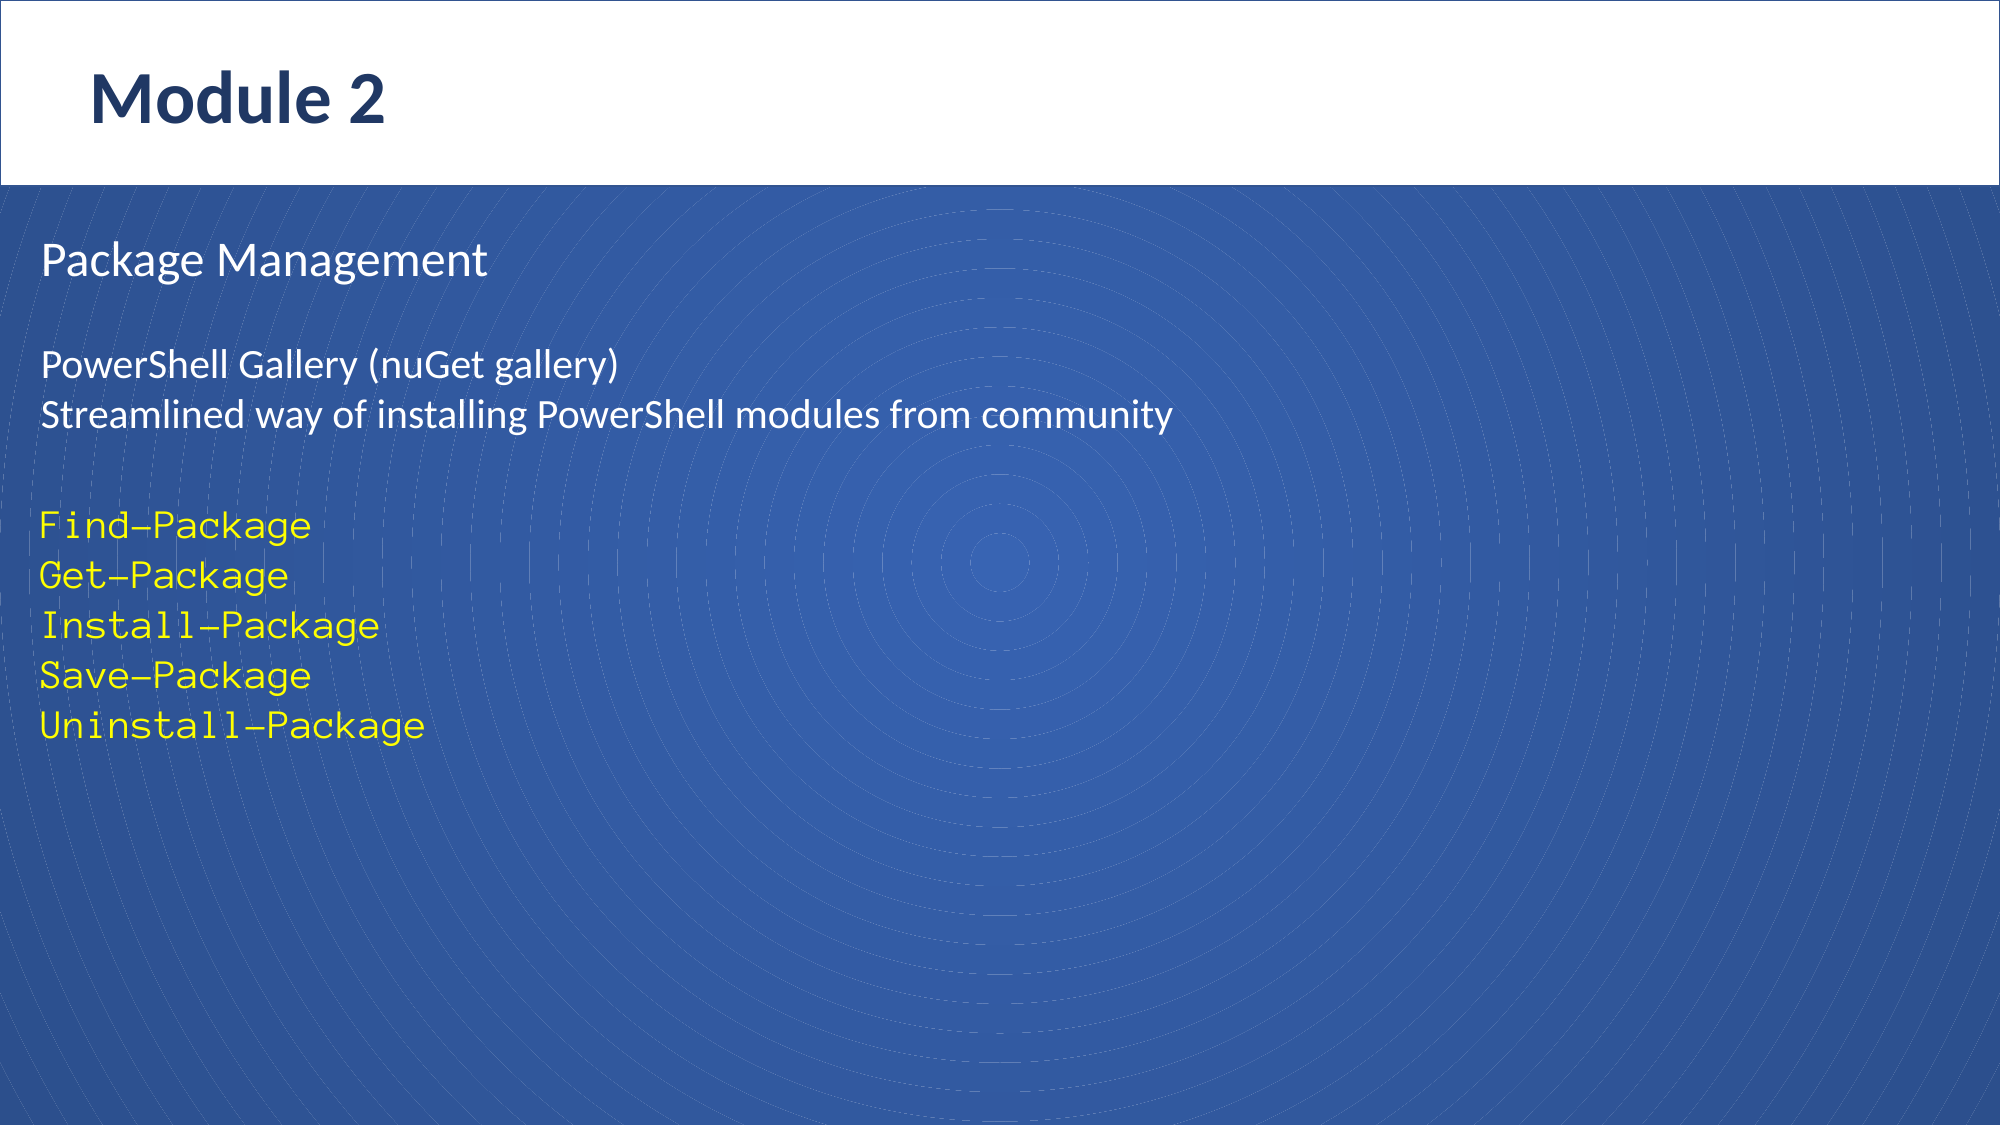

Module 2
Package Management

PowerShell Gallery (nuGet gallery)
Streamlined way of installing PowerShell modules from community

Find-Package
Get-Package
Install-Package
Save-Package
Uninstall-Package